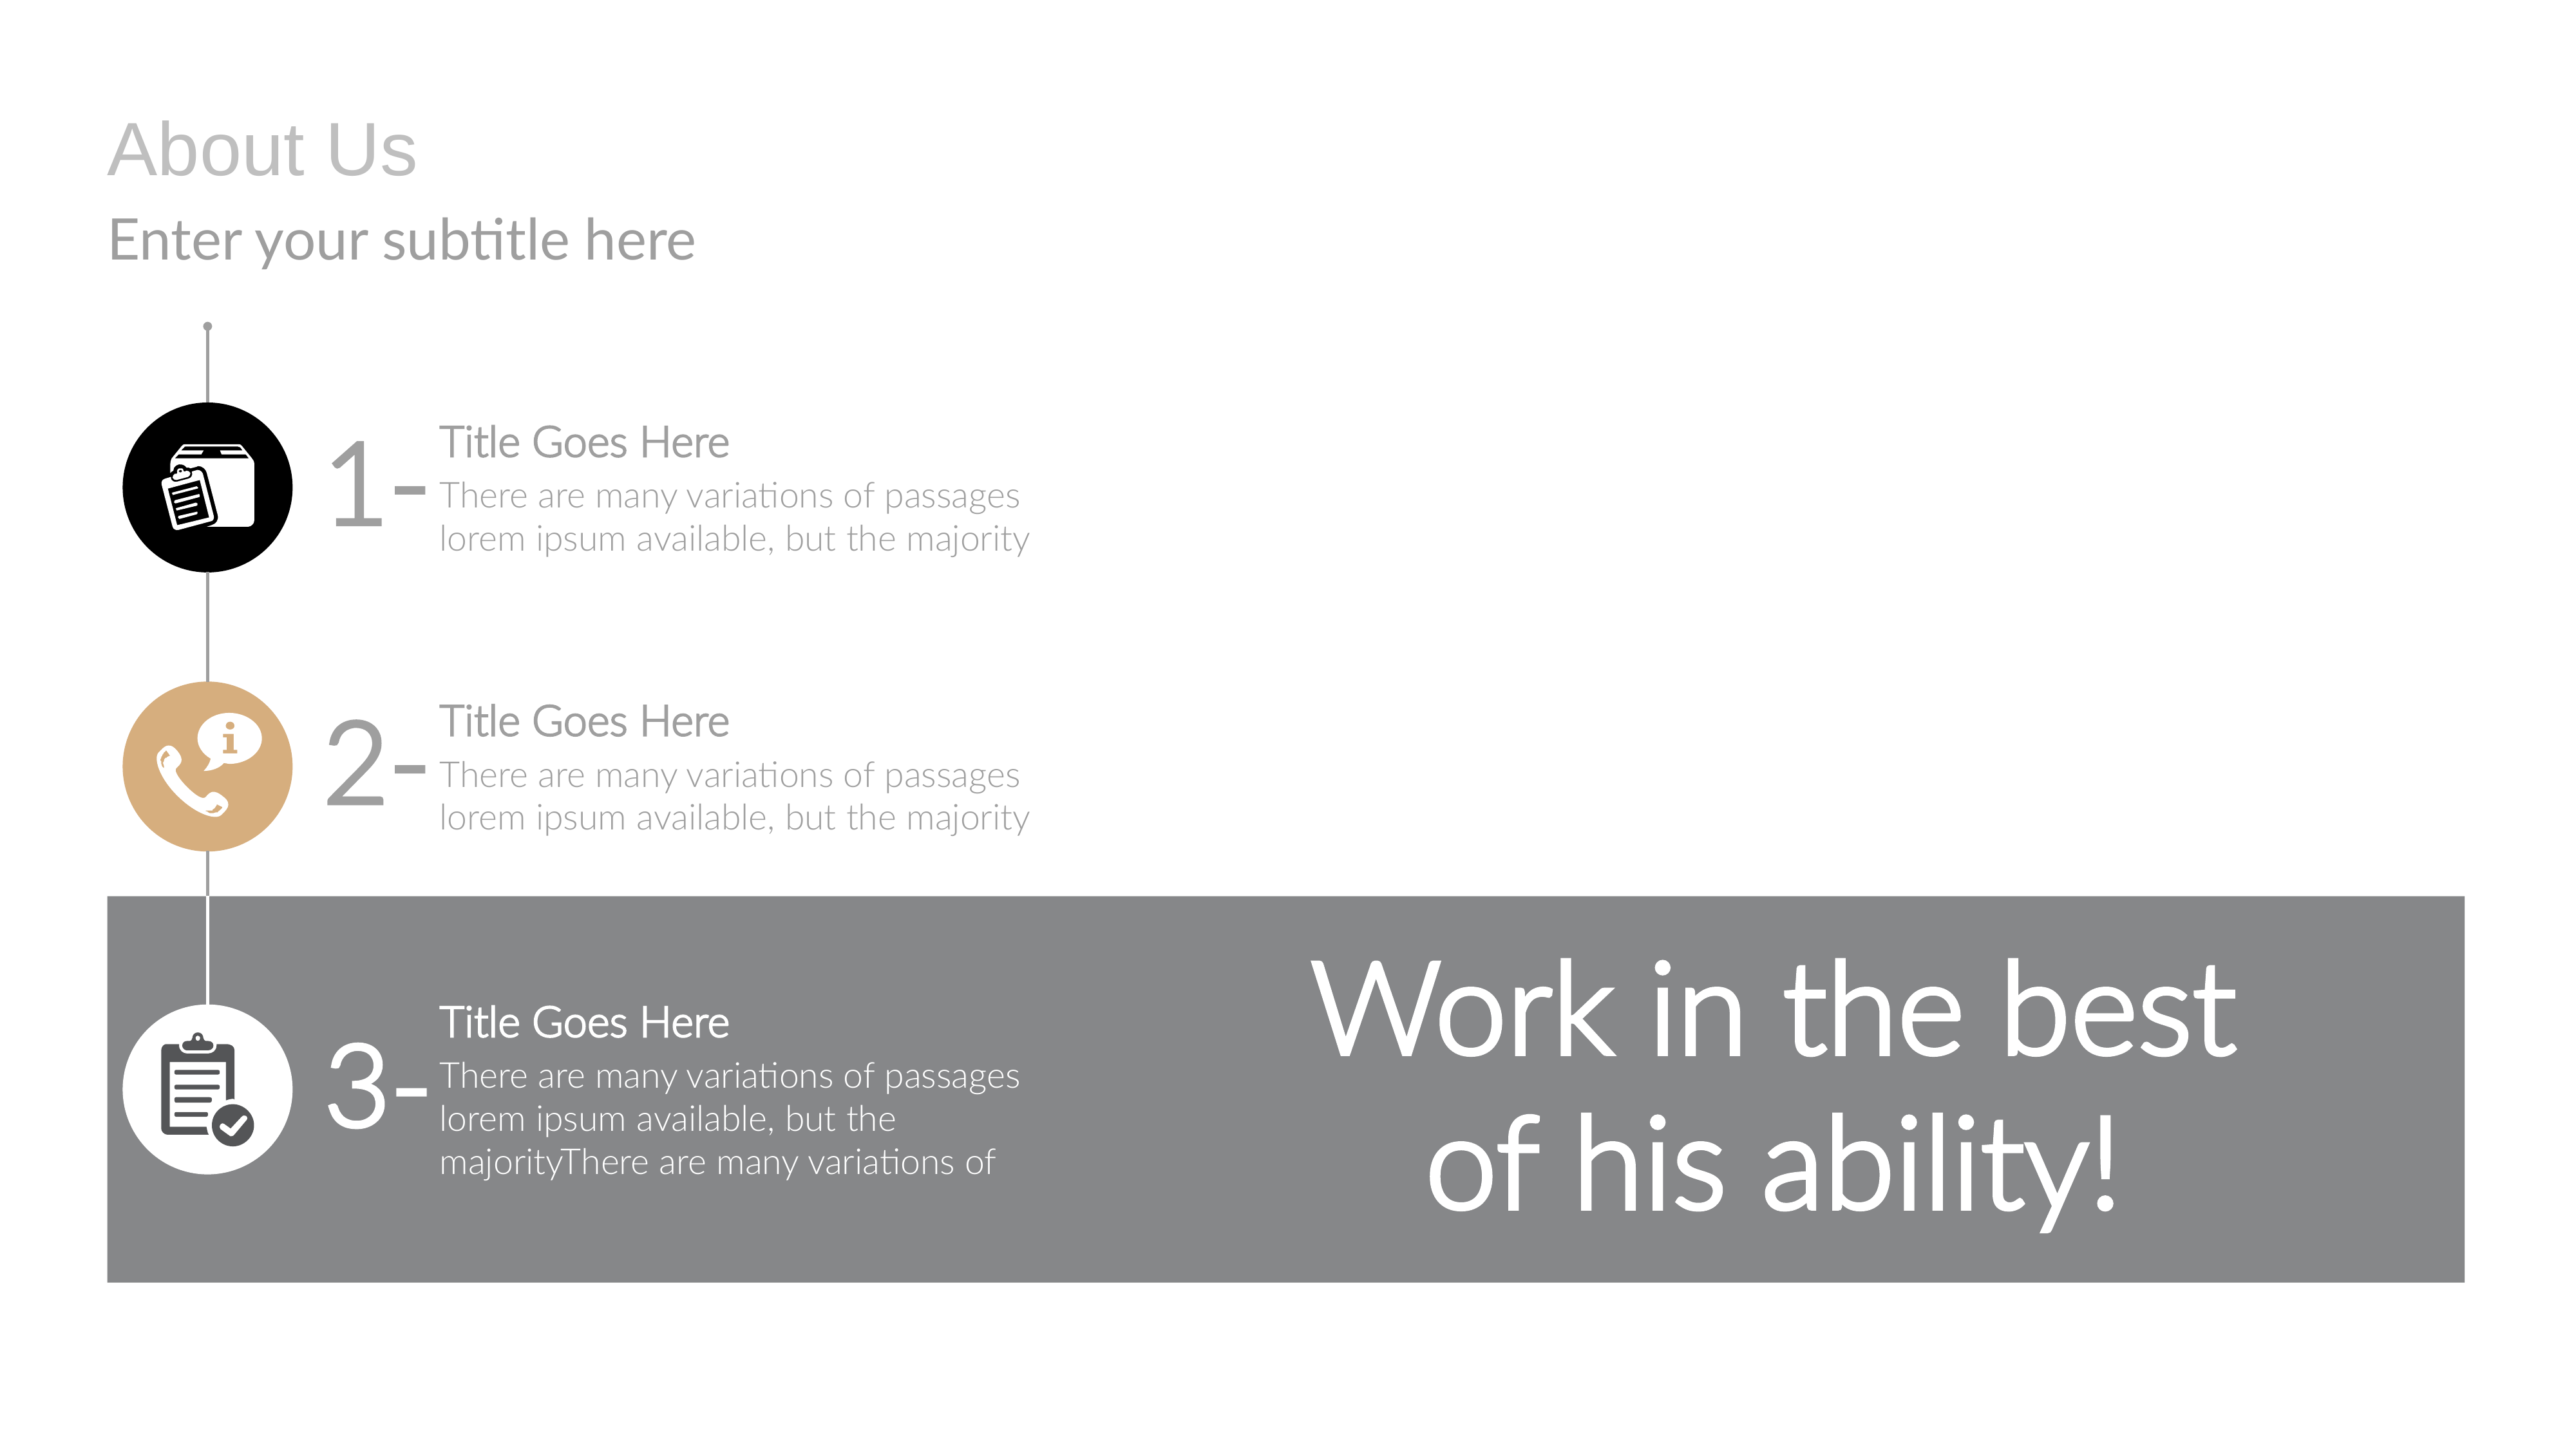

# About Us
Enter your subtitle here

1-
Title Goes Here
There are many variations of passages lorem ipsum available, but the majority

2-
Title Goes Here
There are many variations of passages lorem ipsum available, but the majority

Work in the best
of his ability!
Title Goes Here
There are many variations of passages lorem ipsum available, but the majorityThere are many variations of

3-